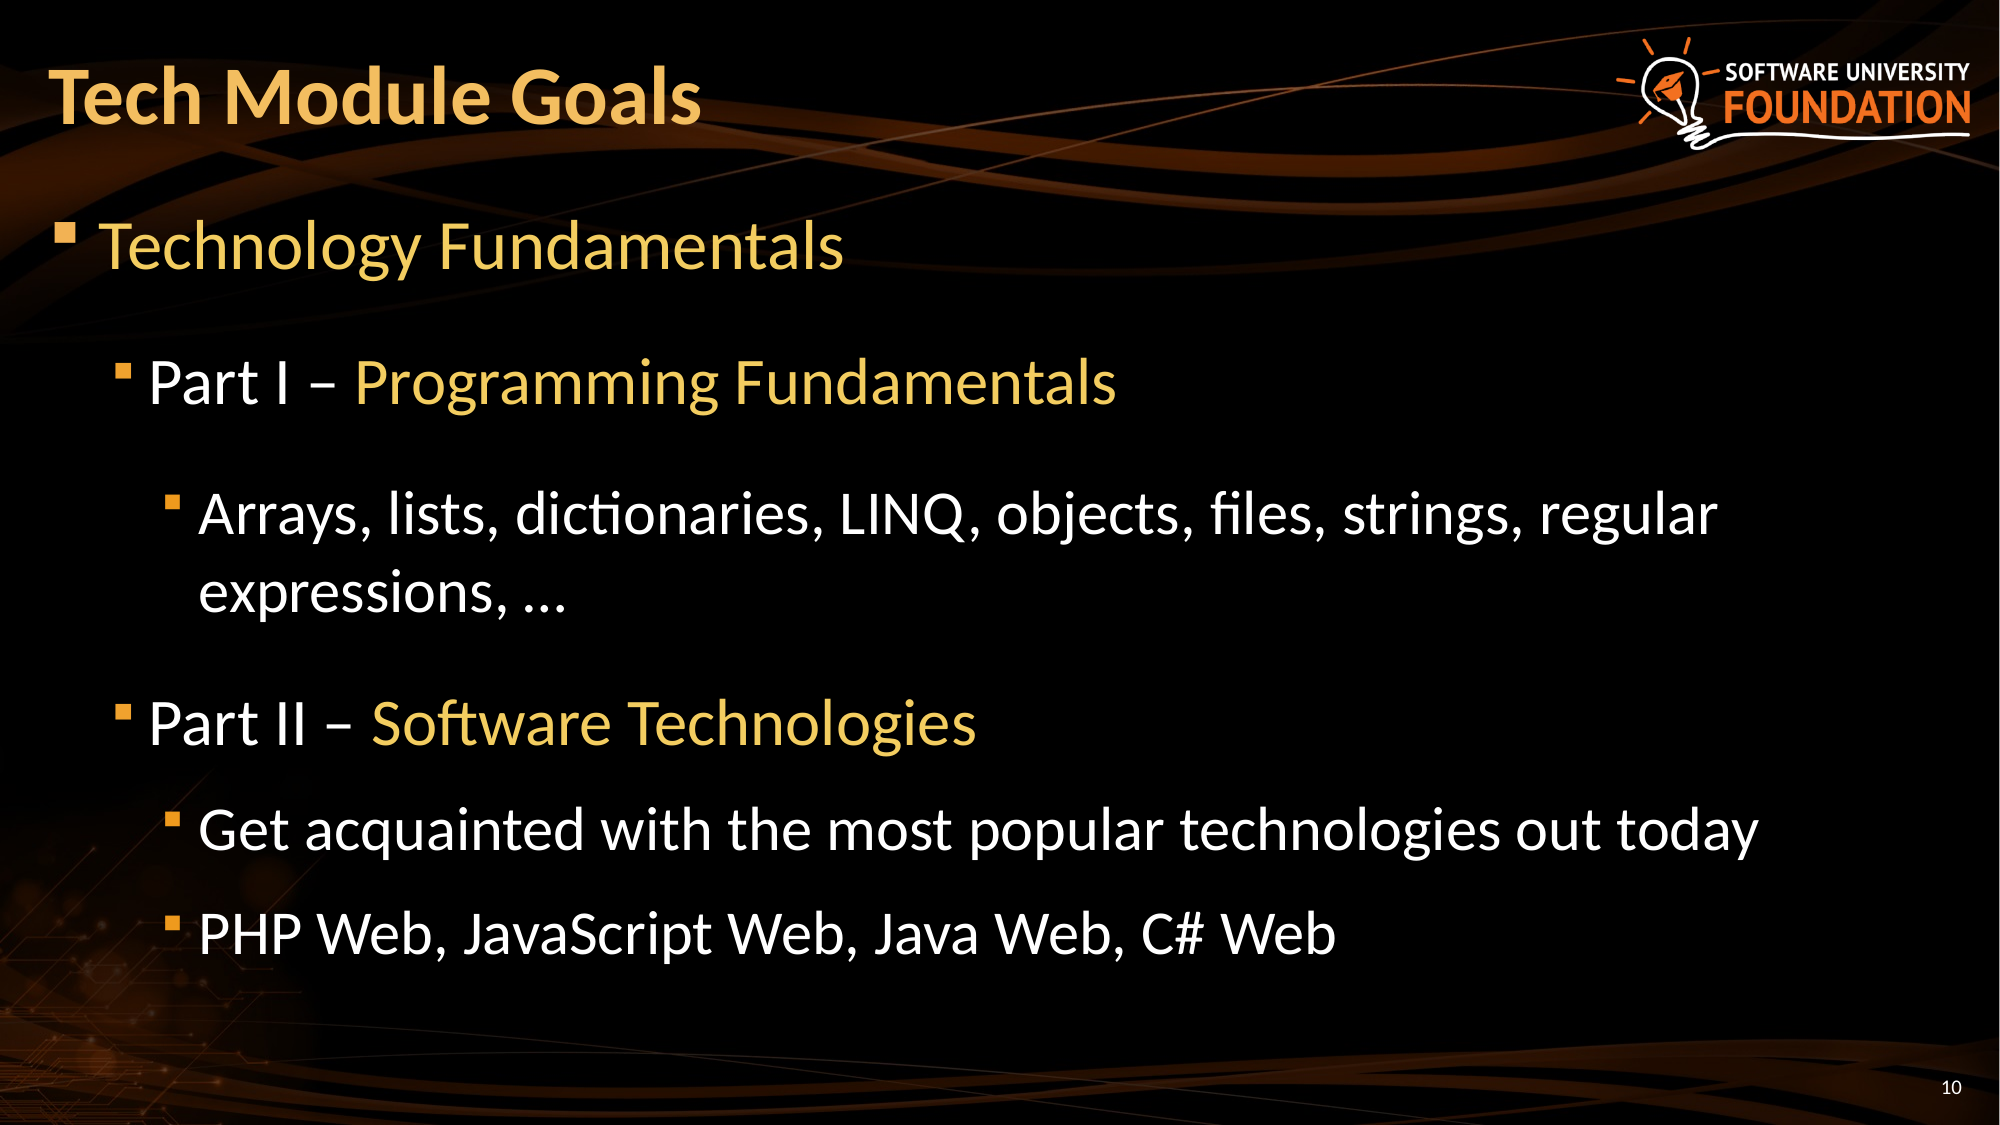

# Tech Module Goals
Technology Fundamentals
Part I – Programming Fundamentals
Arrays, lists, dictionaries, LINQ, objects, files, strings, regular expressions, …
Part II – Software Technologies
Get acquainted with the most popular technologies out today
PHP Web, JavaScript Web, Java Web, C# Web

10